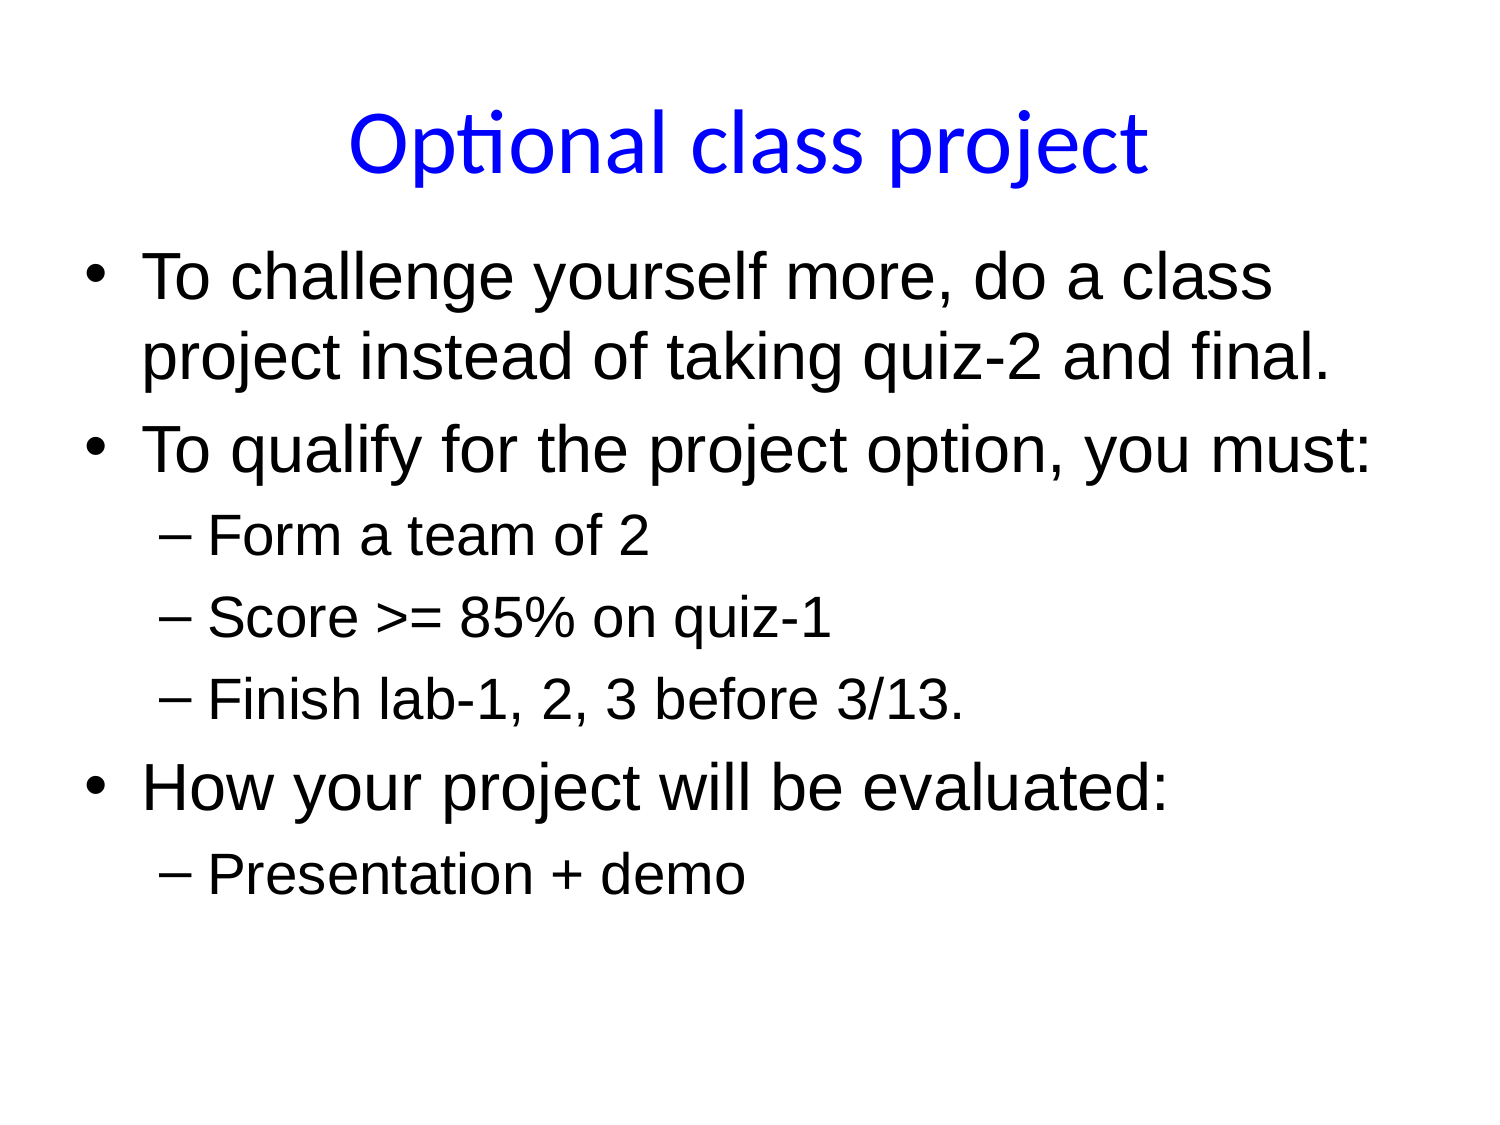

# Optional class project
To challenge yourself more, do a class project instead of taking quiz-2 and final.
To qualify for the project option, you must:
Form a team of 2
Score >= 85% on quiz-1
Finish lab-1, 2, 3 before 3/13.
How your project will be evaluated:
Presentation + demo